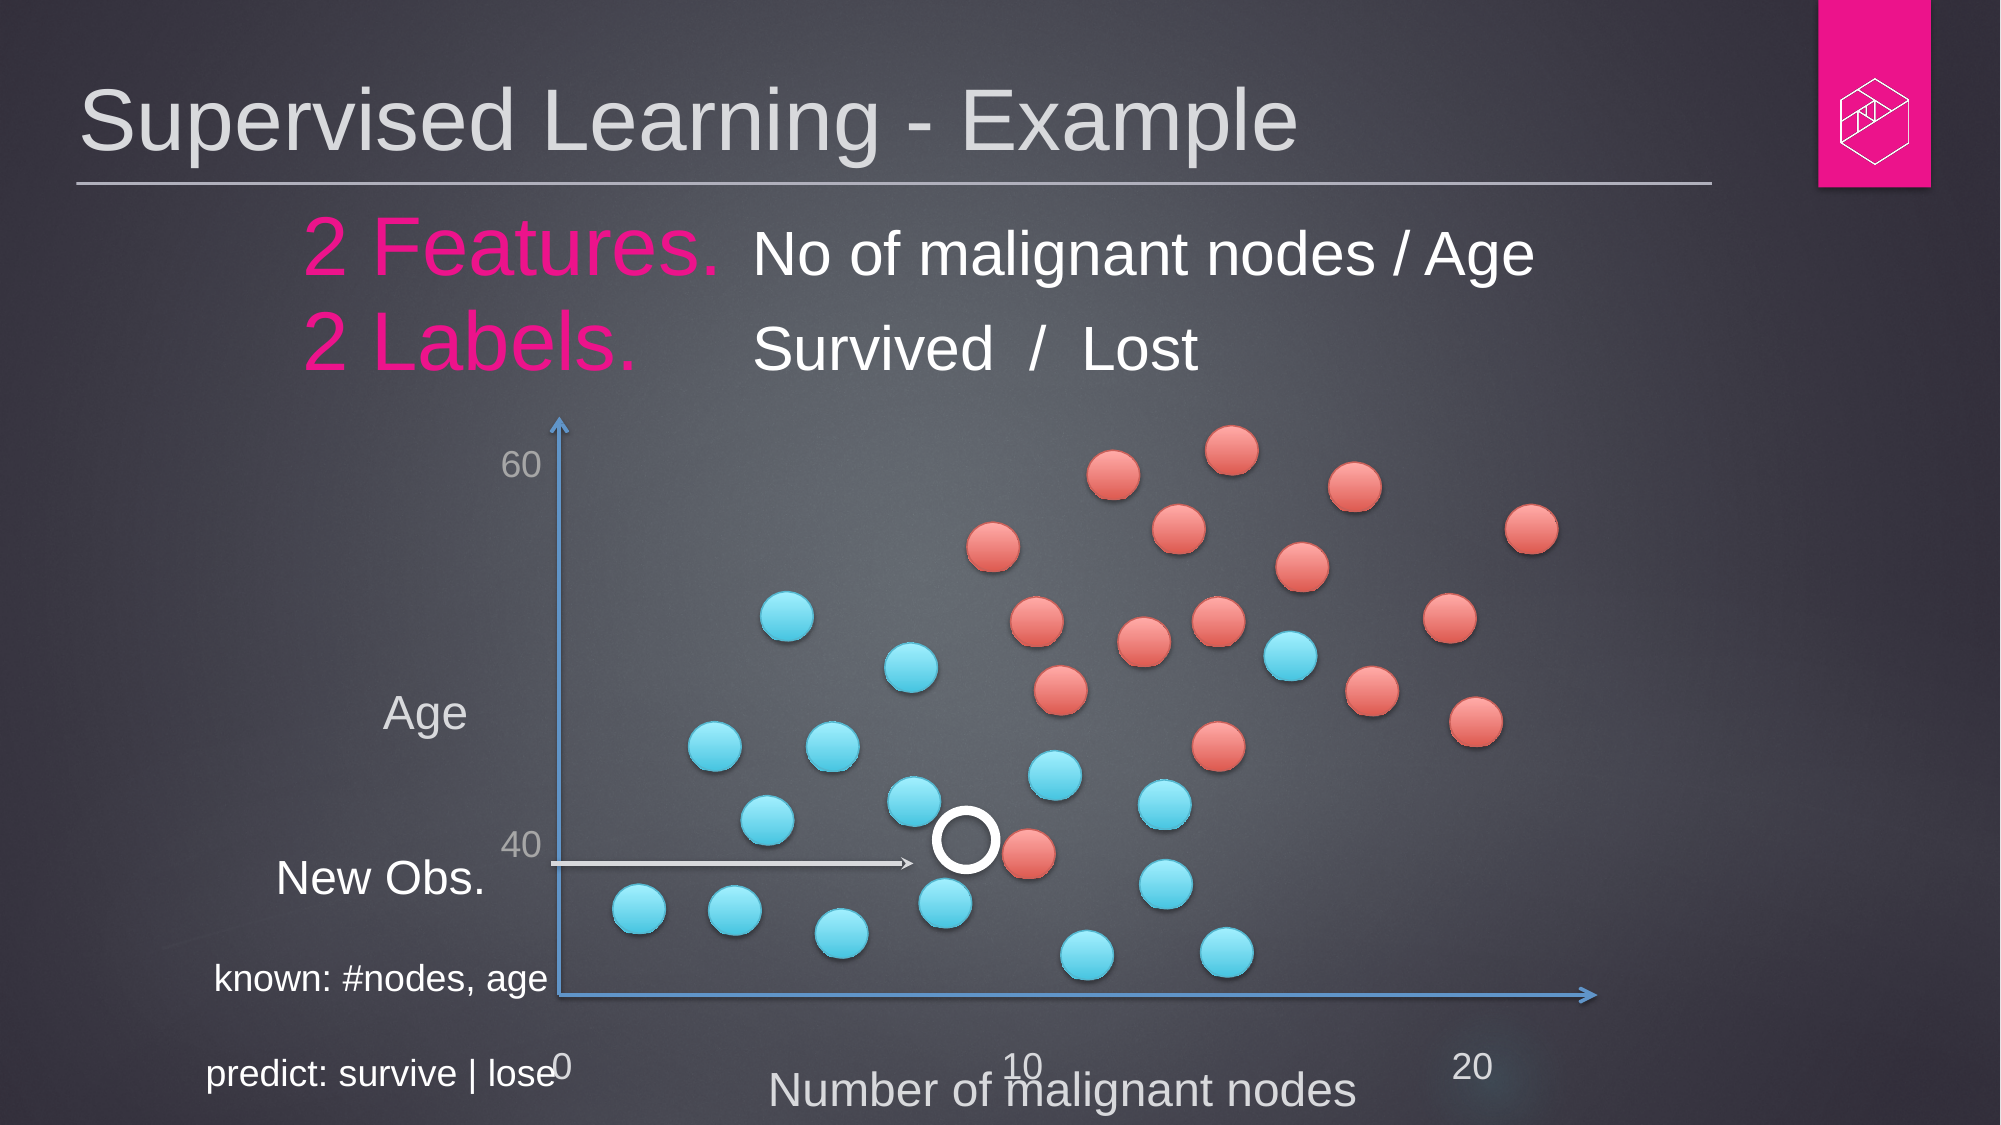

# Supervised Learning - Example
2 Features.	No of malignant nodes / Age
2 Labels.   	Survived  /  Lost
60			40			20

Age

New Obs.
known: #nodes, age
predict: survive | lose

0			10			20

Number of malignant nodes